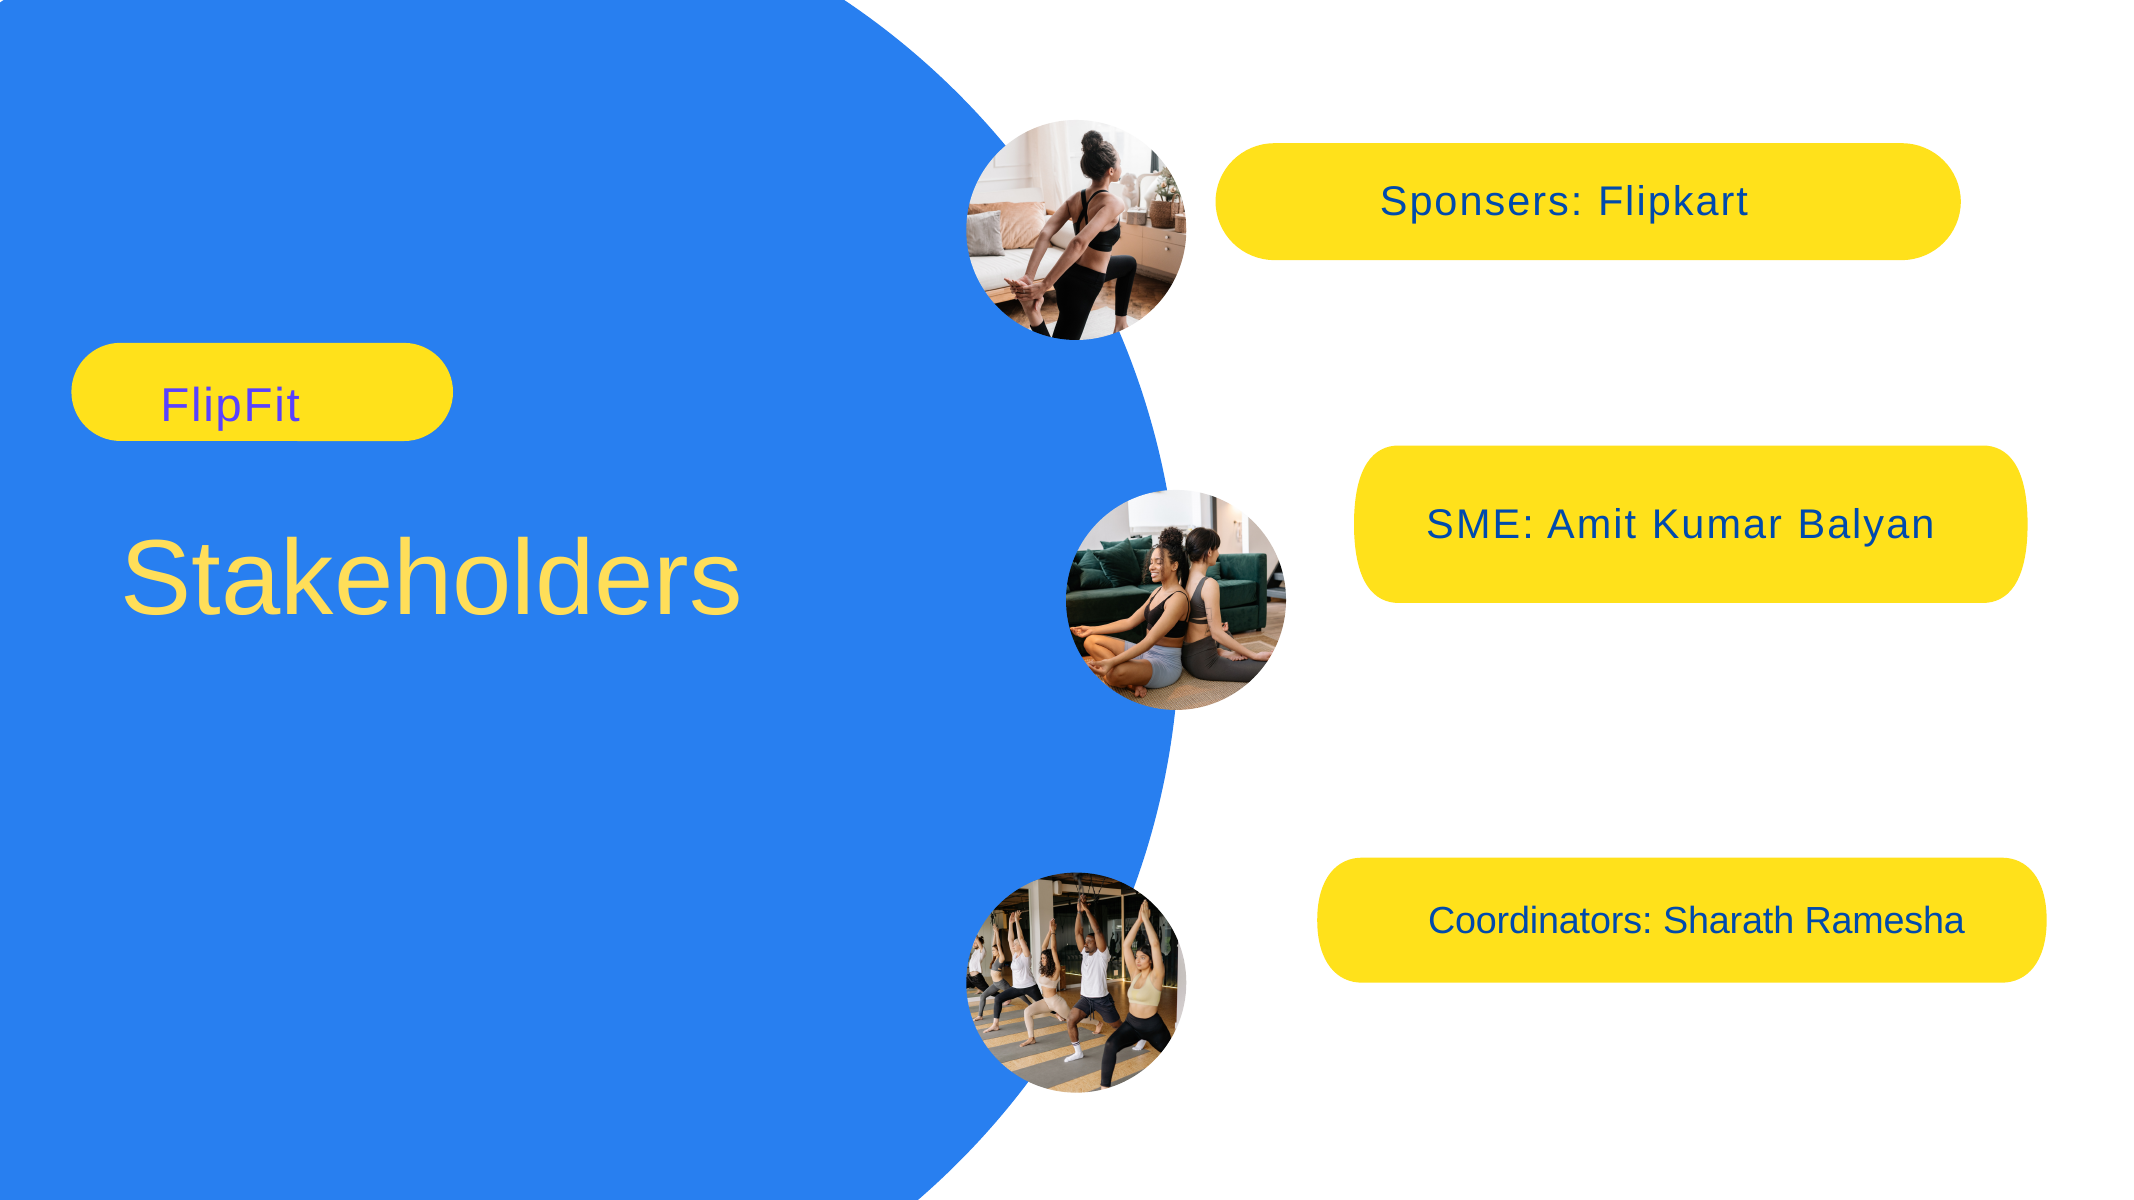

Sponsers: Flipkart
FlipFit

SME: Amit Kumar Balyan
Stakeholders

Coordinators: Sharath Ramesha